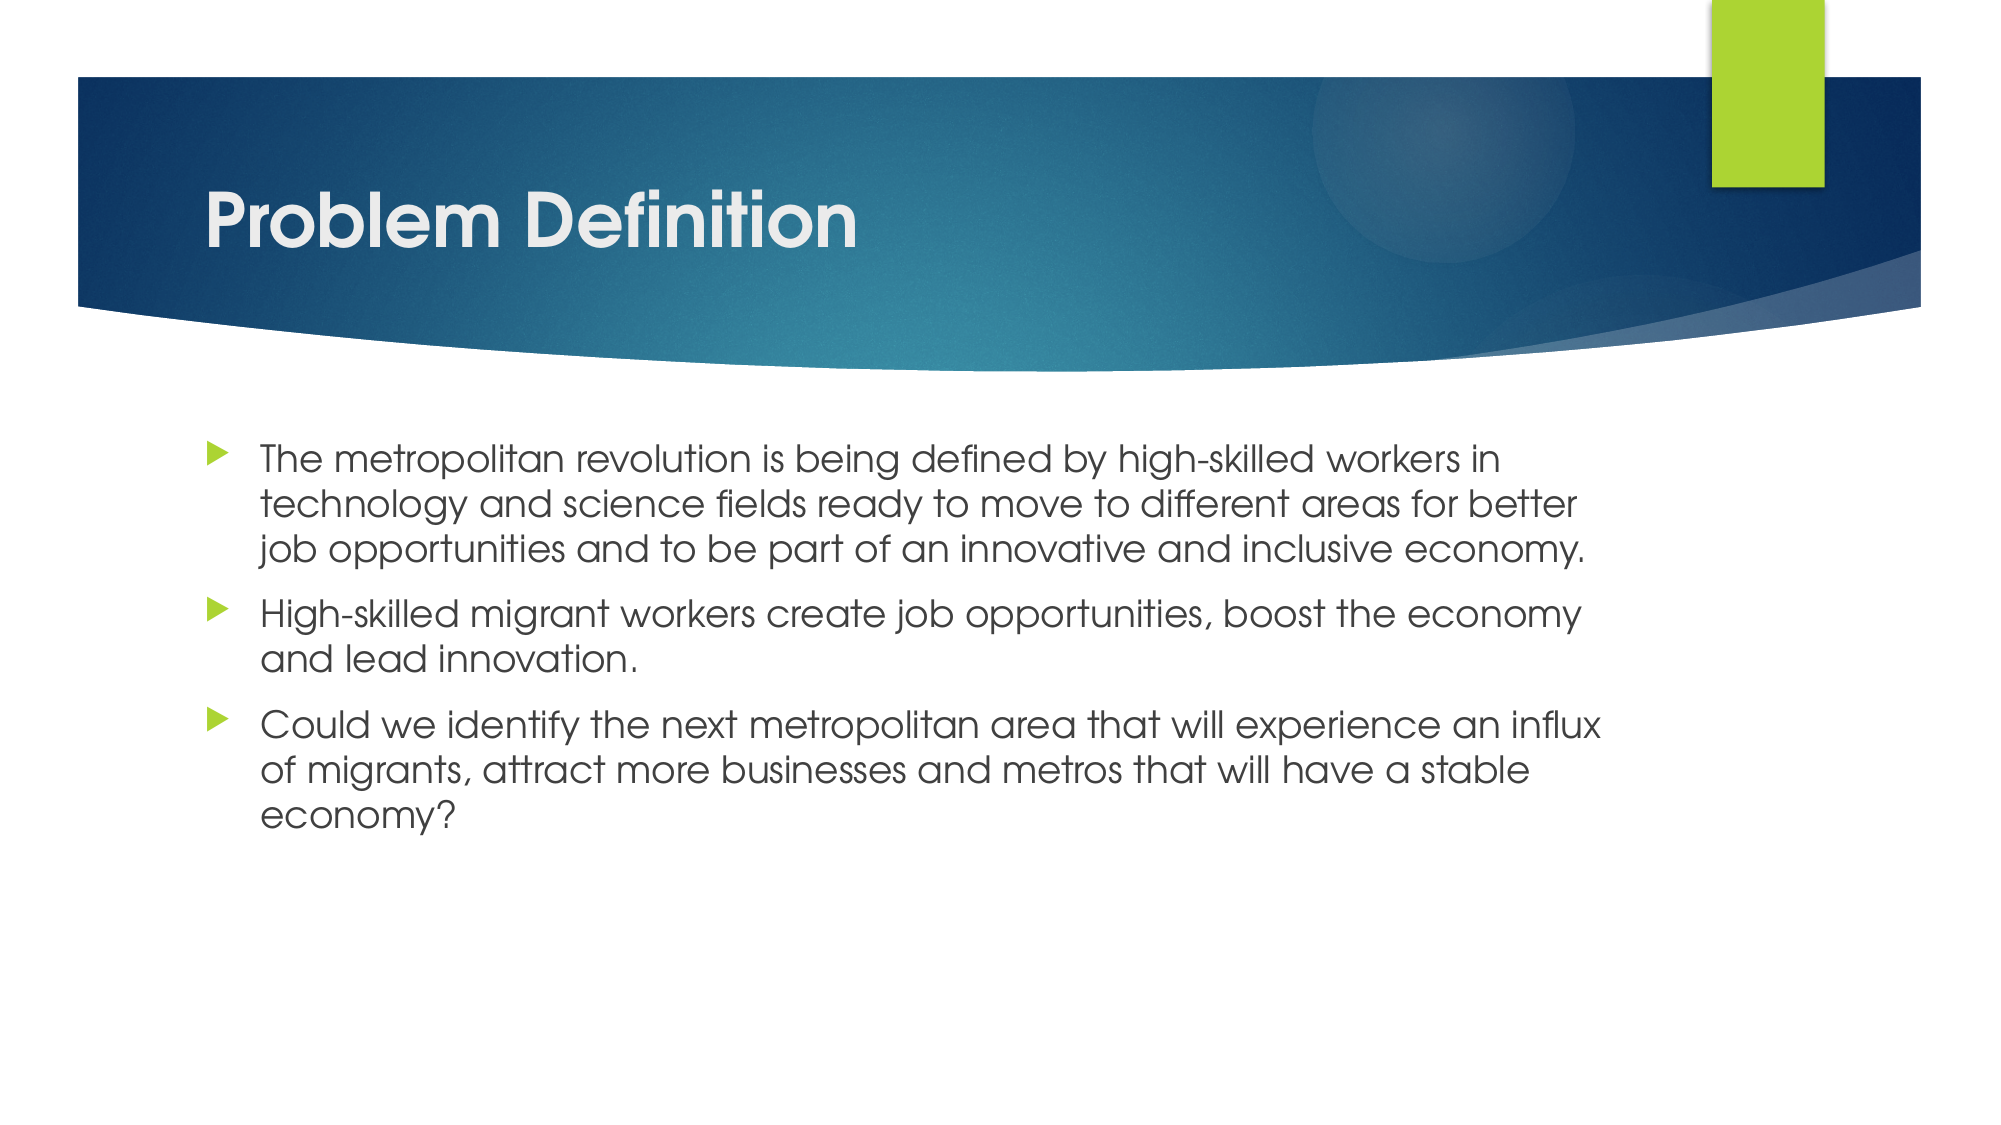

# Problem Definition
The metropolitan revolution is being defined by high-skilled workers in technology and science fields ready to move to different areas for better job opportunities and to be part of an innovative and inclusive economy.
High-skilled migrant workers create job opportunities, boost the economy and lead innovation.
Could we identify the next metropolitan area that will experience an influx of migrants, attract more businesses and metros that will have a stable economy?